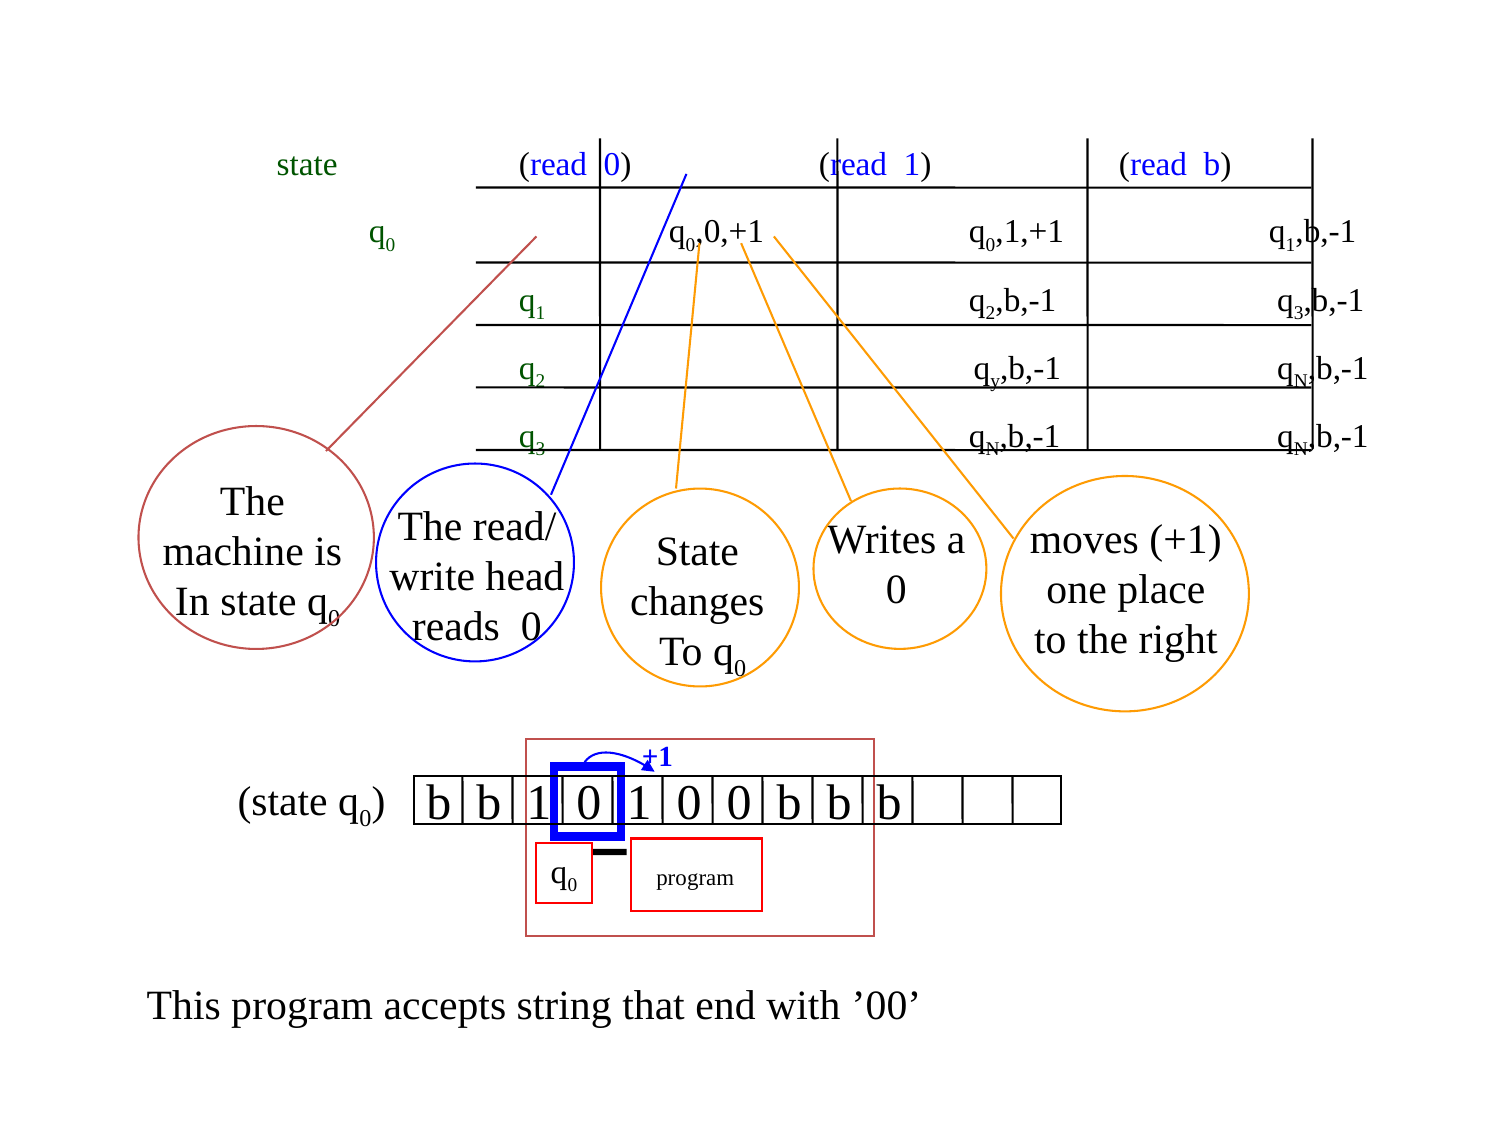

An example 		       state		(read  0)		(read  1)		(read  b)
of a simple
DTM program			q0	 	q0,0,+1	 	q0,1,+1	 	q1,b,-1
Is in the matrix
					q1		 	q2,b,-1		 q3,b,-1		 qN,b,-1

					q2			 qy,b,-1		 qN,b,-1		 qN,b,-1

					q3		 	qN,b,-1 		 qN,b,-1		 qN,b,-1

The
machine is
In state q0

The read/
write head
reads  0
Writes a
0
moves (+1)
one place
to the right
State
changes
To q0
+1

b  b  1  0  1  0  0  b  b  b
(state q0)

q0

program

This program accepts string that end with ’00’